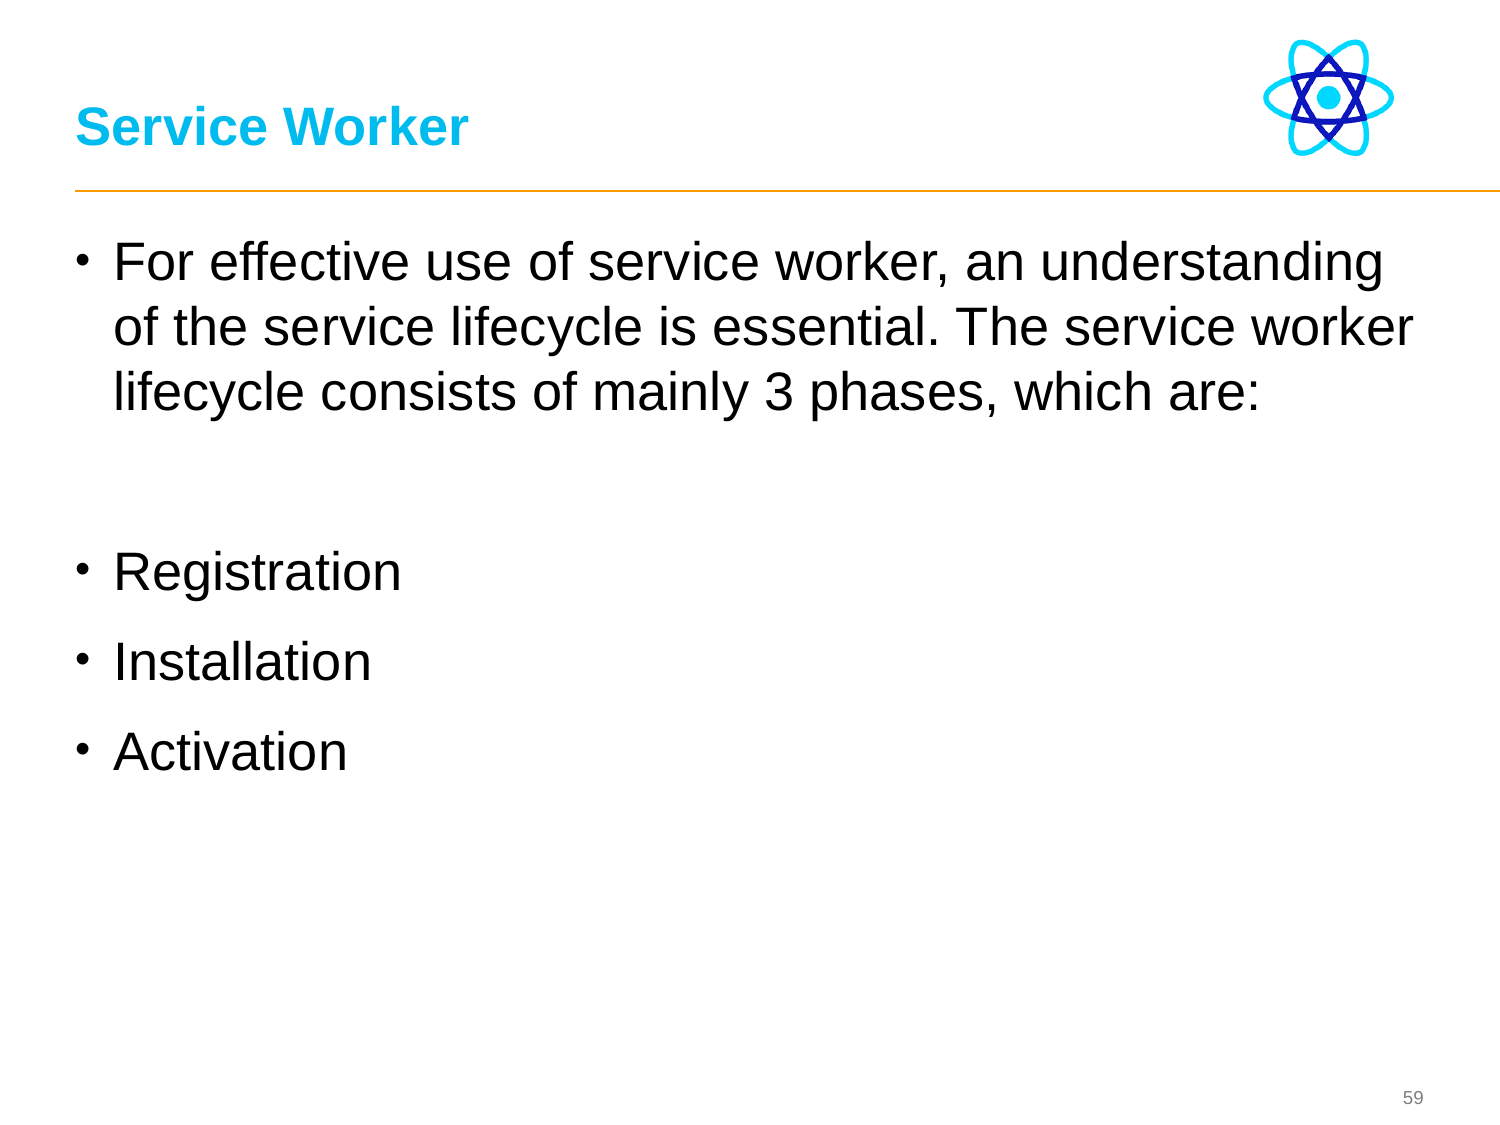

# Service Worker
For effective use of service worker, an understanding of the service lifecycle is essential. The service worker lifecycle consists of mainly 3 phases, which are:

Registration
Installation
Activation